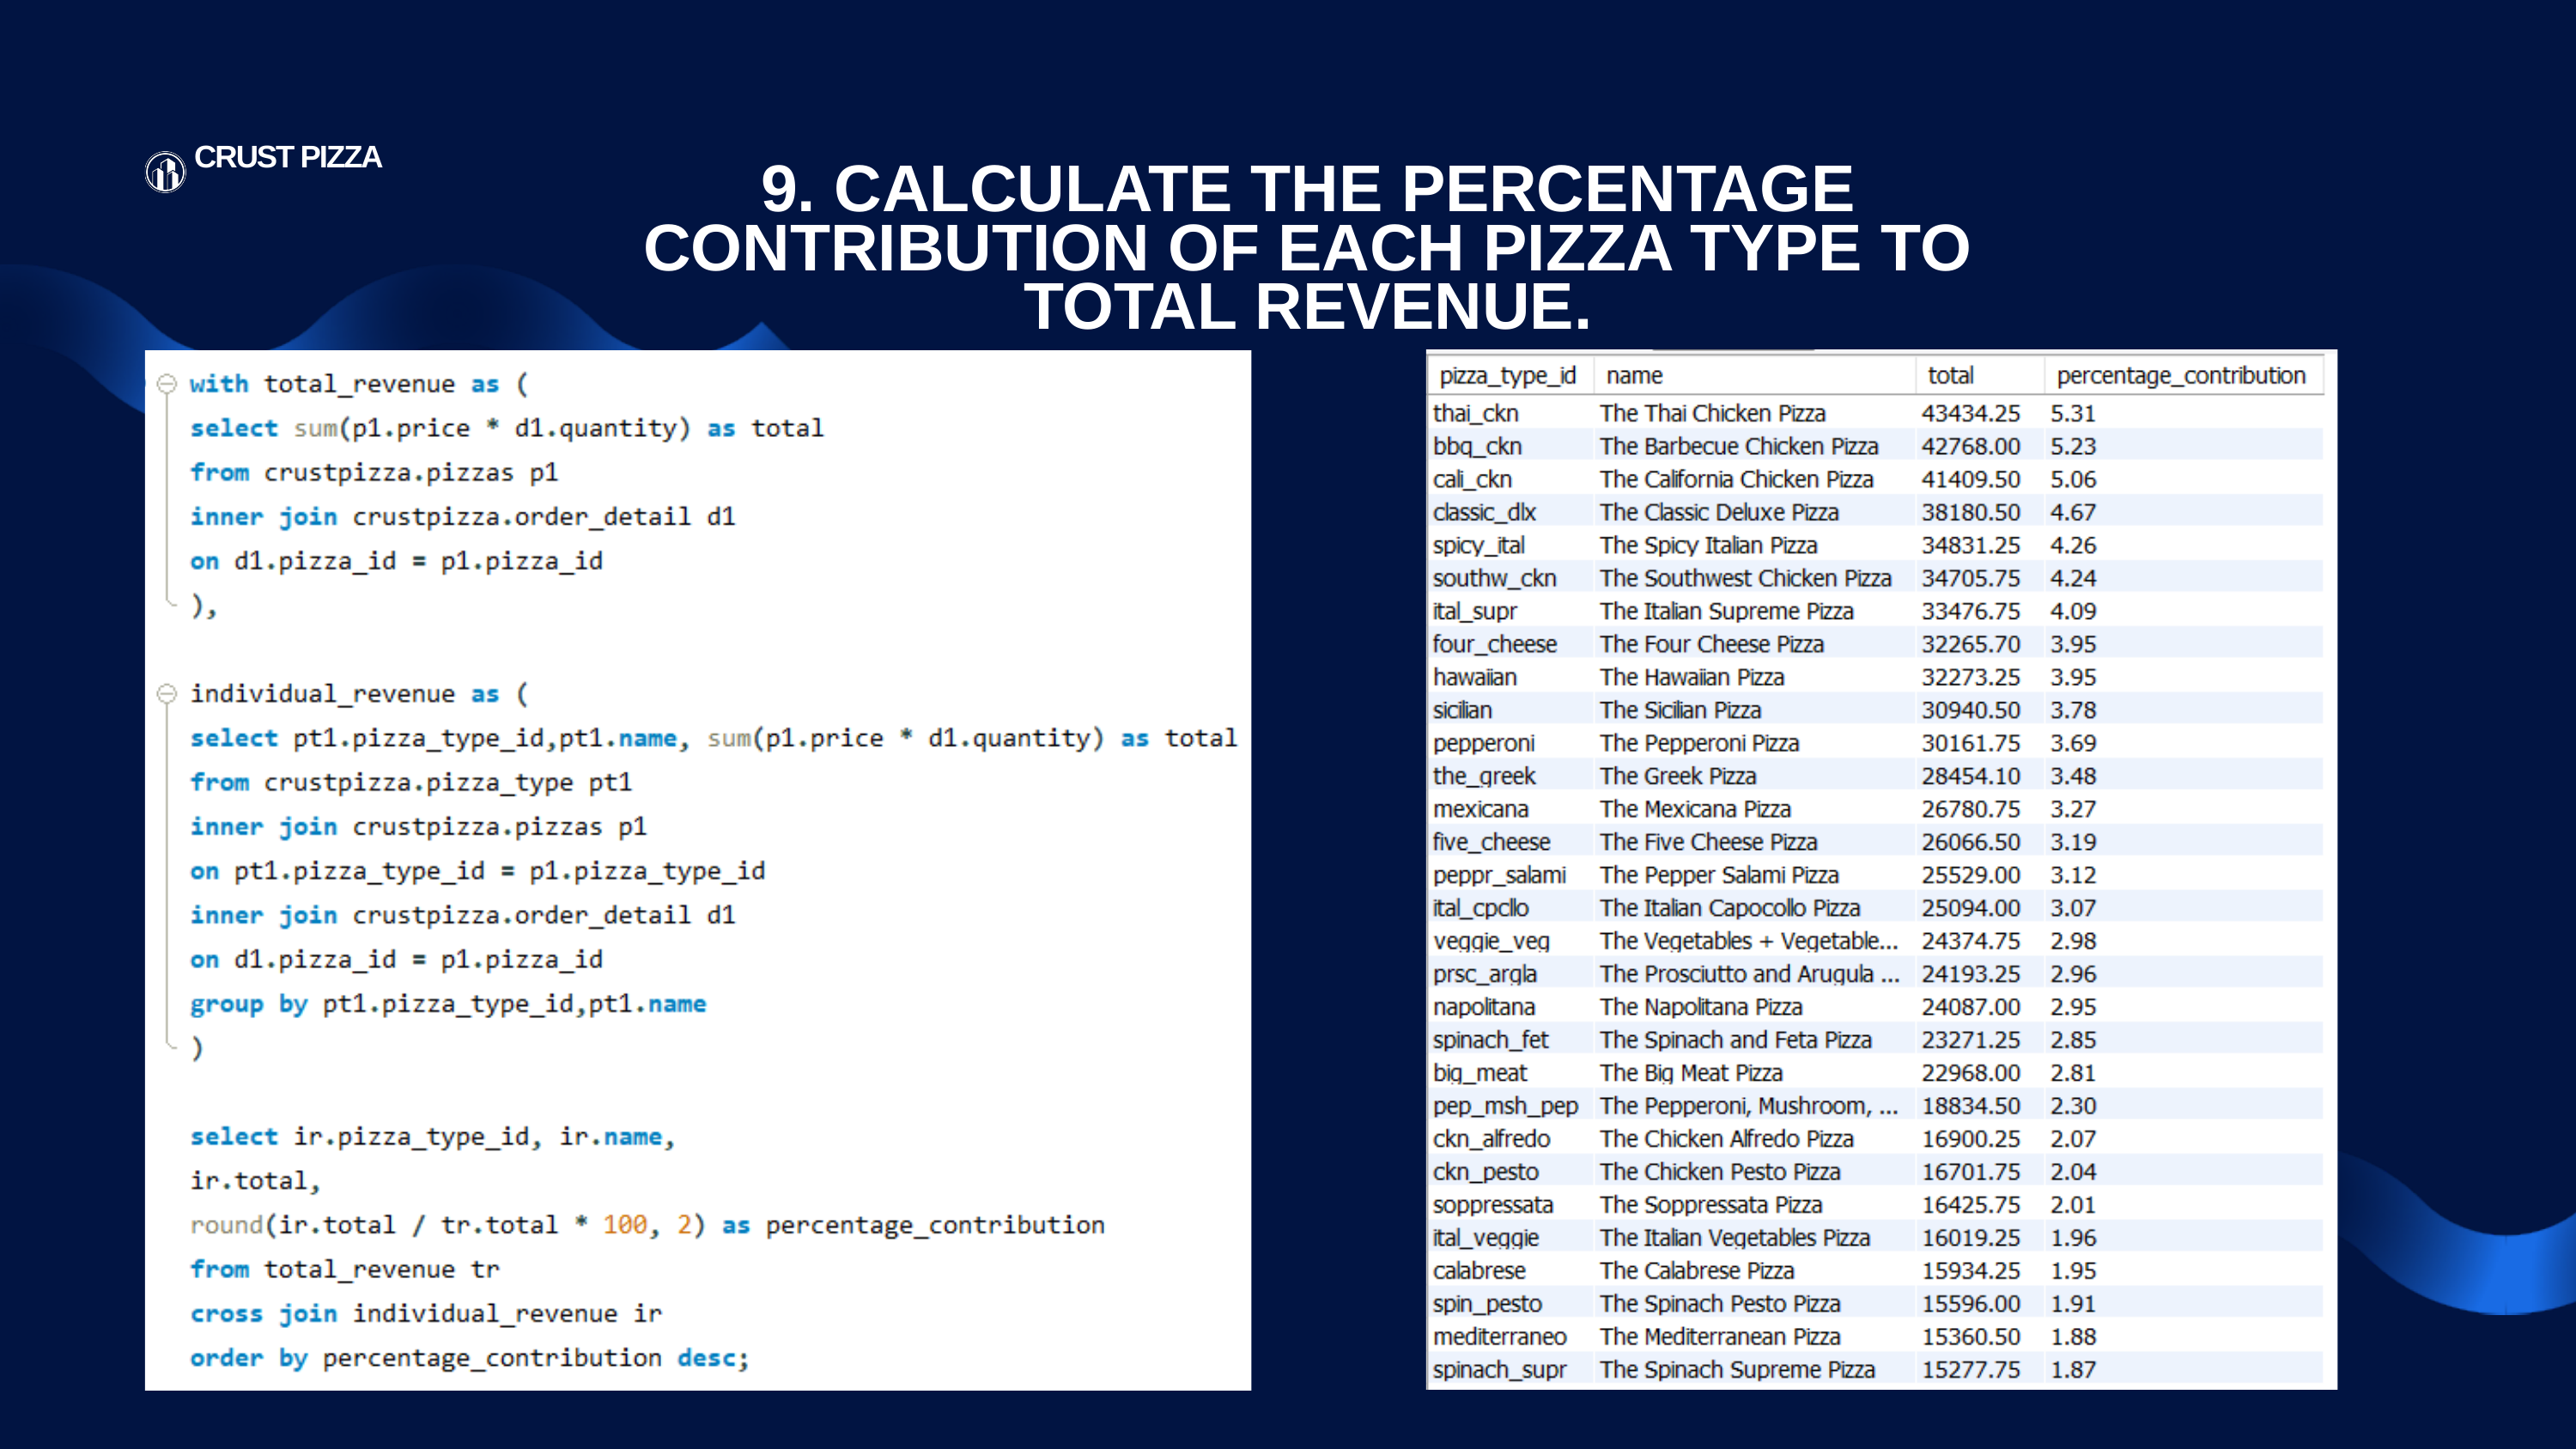

CRUST PIZZA

9. CALCULATE THE PERCENTAGE CONTRIBUTION OF EACH PIZZA TYPE TO TOTAL REVENUE.